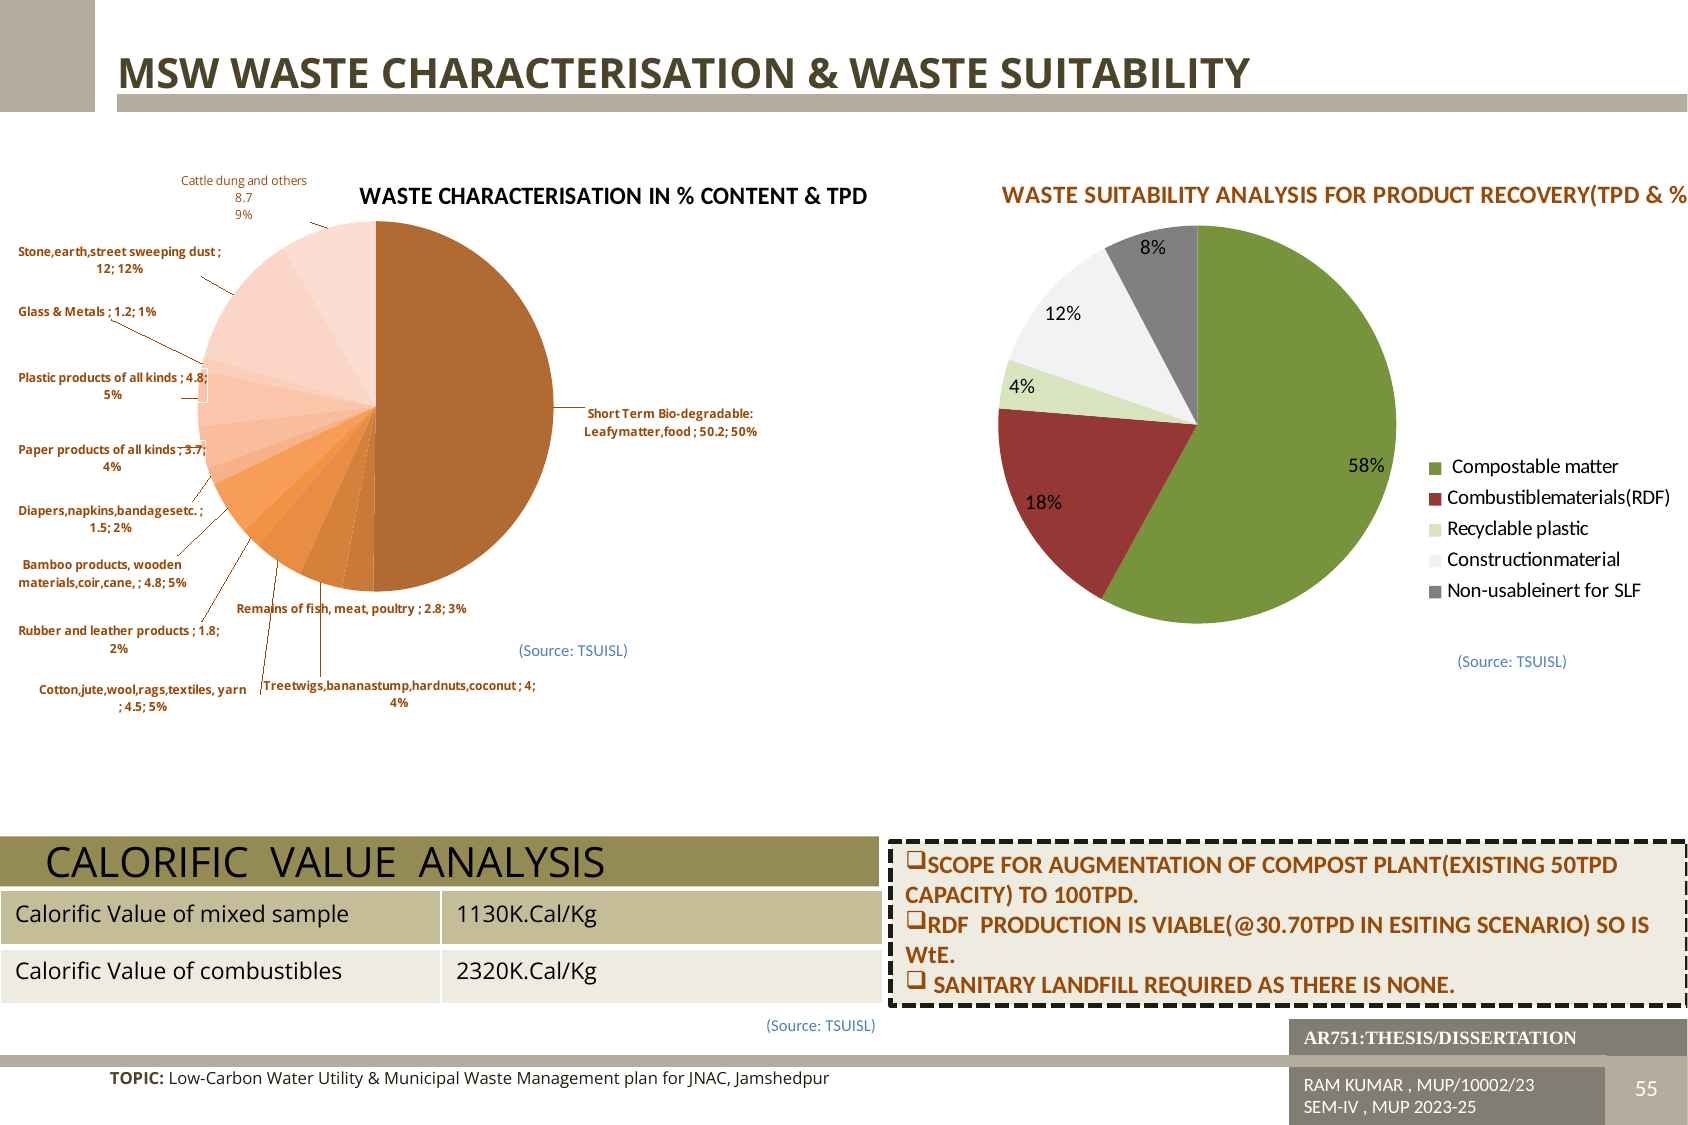

MSW WASTE CHARACTERISATION & WASTE SUITABILITY

### Chart: WASTE SUITABILITY ANALYSIS FOR PRODUCT RECOVERY(TPD & %)

| Category | % |
|---|---|
|  Compostable matter  | 58.0 |
| Combustiblematerials(RDF) | 18.3 |
| Recyclable plastic | 4.0 |
| Constructionmaterial | 12.0 |
| Non-usableinert for SLF | 7.7 |

### Chart: WASTE CHARACTERISATION IN % CONTENT & TPD

| Category | % CONTENT  |
|---|---|
|  | None |
| Short Term Bio-degradable: Leafymatter,food  | 50.2 |
| Waste ,remains of fruits, vegetables  | None |
| Remains of fish, meat, poultry  | 2.8 |
| Treetwigs,bananastump,hardnuts,coconut  | 4.0 |
| shells,palm leaves  | None |
| Cotton,jute,wool,rags,textiles, yarn  | 4.5 |
| Rubber and leather products  | 1.8 |
| Bamboo products, wooden materials,coir,cane,  | 4.8 |
| Furniture etc.  | None |
| Diapers,napkins,bandagesetc.  | 1.5 |
| Paper products of all kinds  | 3.7 |
| Plastic products of all kinds  | 4.8 |
| Glass & Metals  | 1.2 |
| Stone,earth,street sweeping dust  | 12.0 |
| Cattle dung and others  | 8.700000000000001 |
(Source: TSUISL)
(Source: TSUISL)
CALORIFIC  VALUE  ANALYSIS
SCOPE FOR AUGMENTATION OF COMPOST PLANT(EXISTING 50TPD CAPACITY) TO 100TPD.
RDF  PRODUCTION IS VIABLE(@30.70TPD IN ESITING SCENARIO) SO IS WtE.
 SANITARY LANDFILL REQUIRED AS THERE IS NONE.
| Calorific Value of mixed sample | 1130K.Cal/Kg |
| --- | --- |
| Calorific Value of combustibles | 2320K.Cal/Kg |
(Source: TSUISL)
(Source: TSUISL)

AR751:THESIS/DISSERTATION

TOPIC: Low-Carbon Water Utility & Municipal Waste Management plan for JNAC, Jamshedpur

RAM KUMAR , MUP/10002/23
SEM-IV , MUP 2023-25

DISSERTATION & PLANNING SEMINAR

55